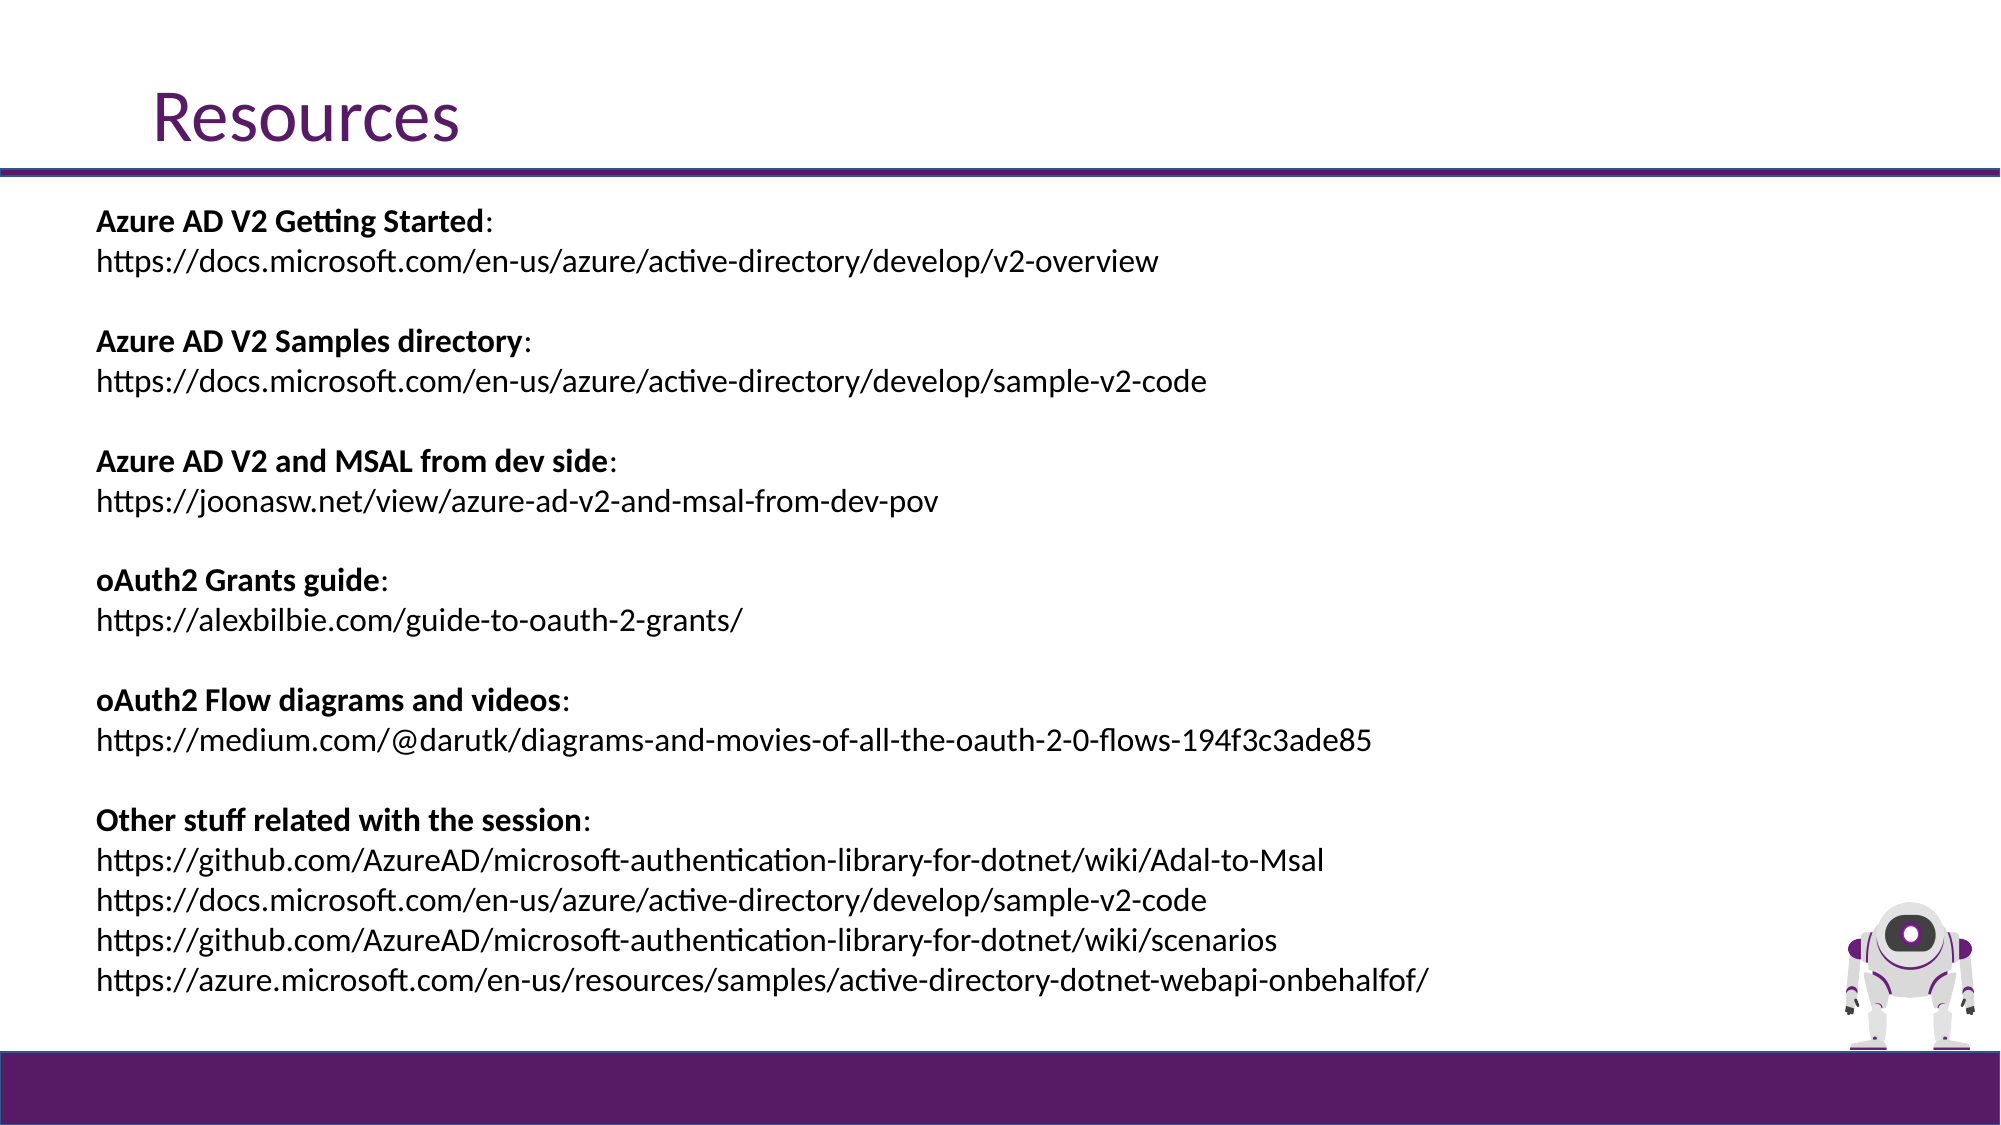

# Resources
Azure AD V2 Getting Started:
https://docs.microsoft.com/en-us/azure/active-directory/develop/v2-overview

Azure AD V2 Samples directory:
https://docs.microsoft.com/en-us/azure/active-directory/develop/sample-v2-code

Azure AD V2 and MSAL from dev side:
https://joonasw.net/view/azure-ad-v2-and-msal-from-dev-pov

oAuth2 Grants guide:
https://alexbilbie.com/guide-to-oauth-2-grants/

oAuth2 Flow diagrams and videos:
https://medium.com/@darutk/diagrams-and-movies-of-all-the-oauth-2-0-flows-194f3c3ade85

Other stuff related with the session:
https://github.com/AzureAD/microsoft-authentication-library-for-dotnet/wiki/Adal-to-Msal
https://docs.microsoft.com/en-us/azure/active-directory/develop/sample-v2-code
https://github.com/AzureAD/microsoft-authentication-library-for-dotnet/wiki/scenarios
https://azure.microsoft.com/en-us/resources/samples/active-directory-dotnet-webapi-onbehalfof/